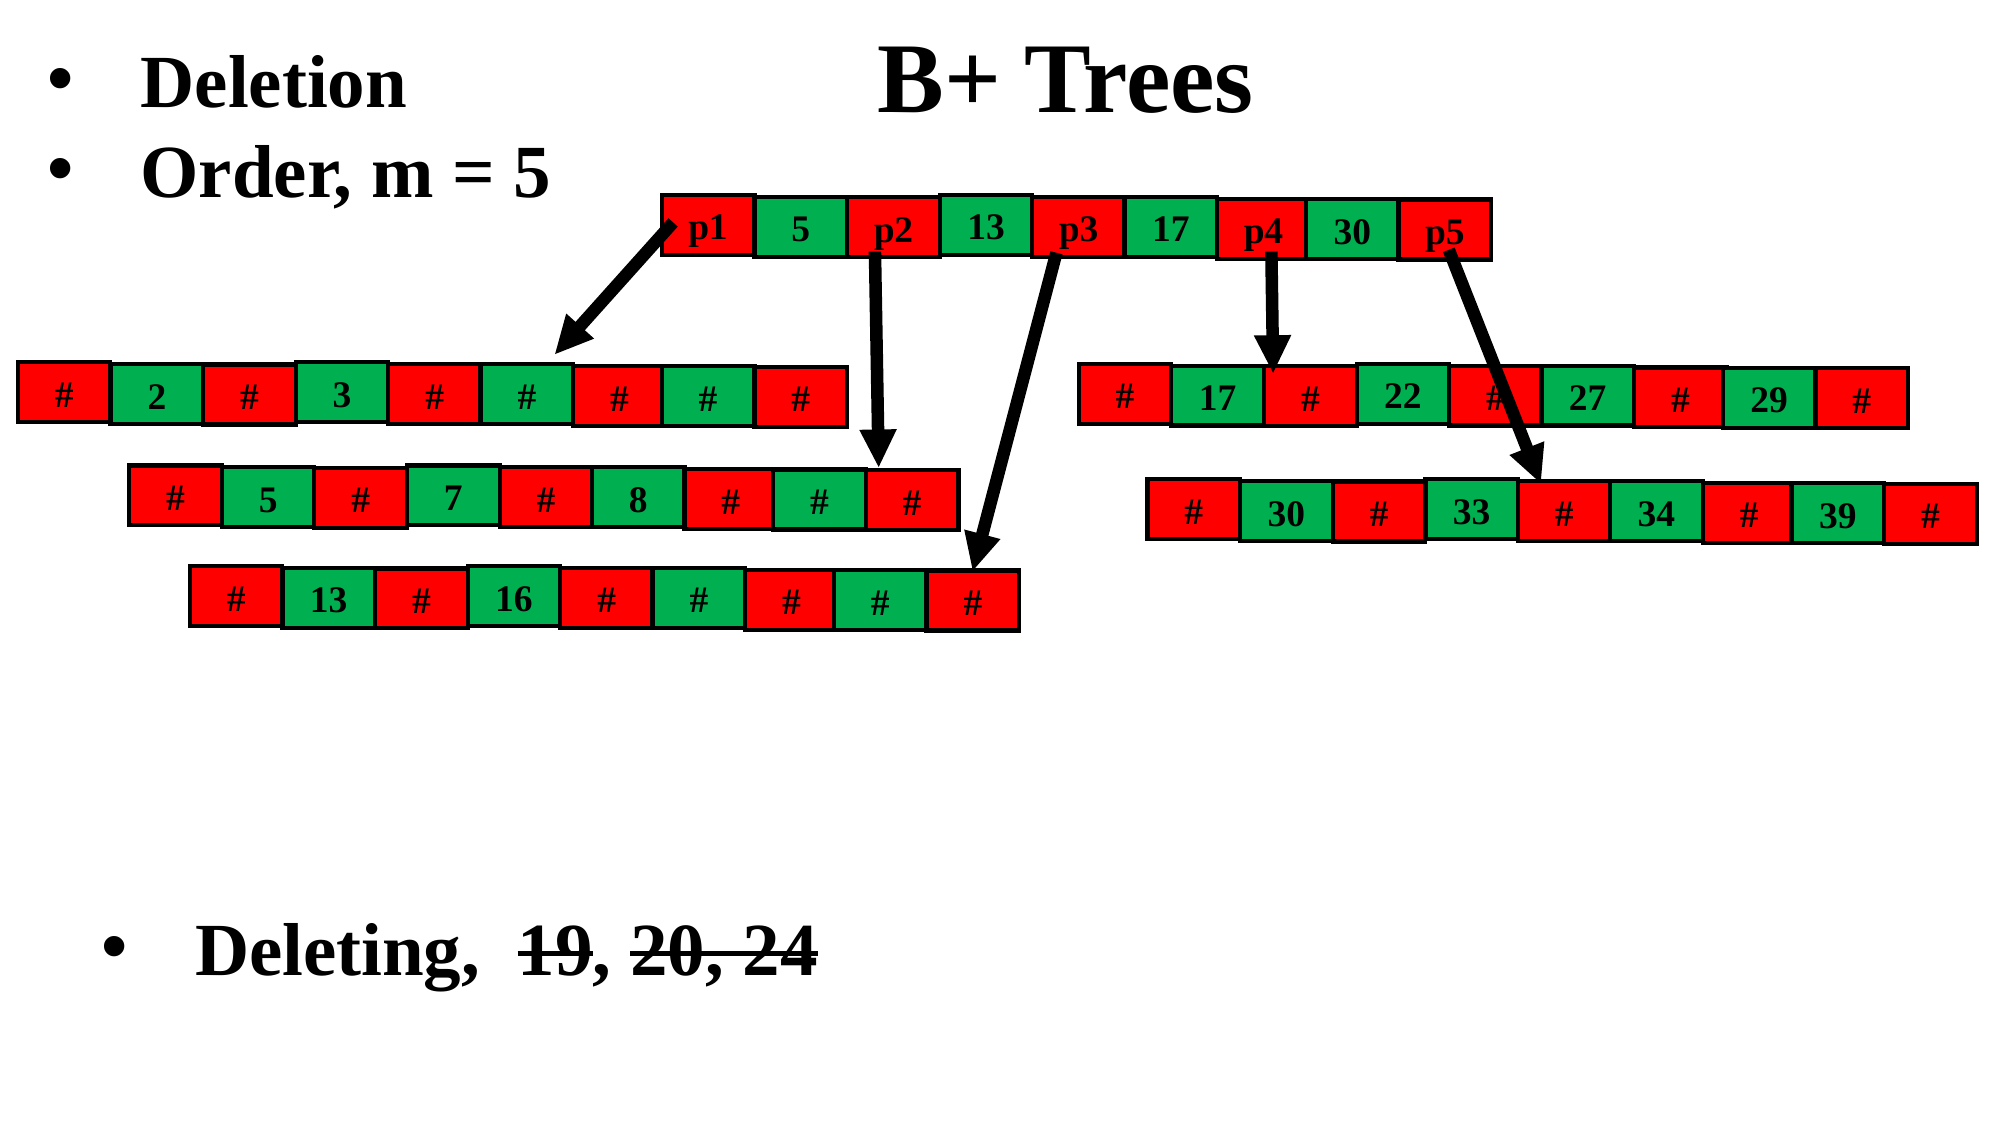

B+ Trees
Deletion
Order, m = 5
p1
5
p2
13
p3
17
p4
30
p5
#
2
#
3
#
#
#
#
#
#
17
#
22
#
27
#
29
#
#
5
#
7
#
8
#
#
#
#
30
#
33
#
34
#
39
#
#
13
#
16
#
#
#
#
#
Deleting,  19, 20, 24